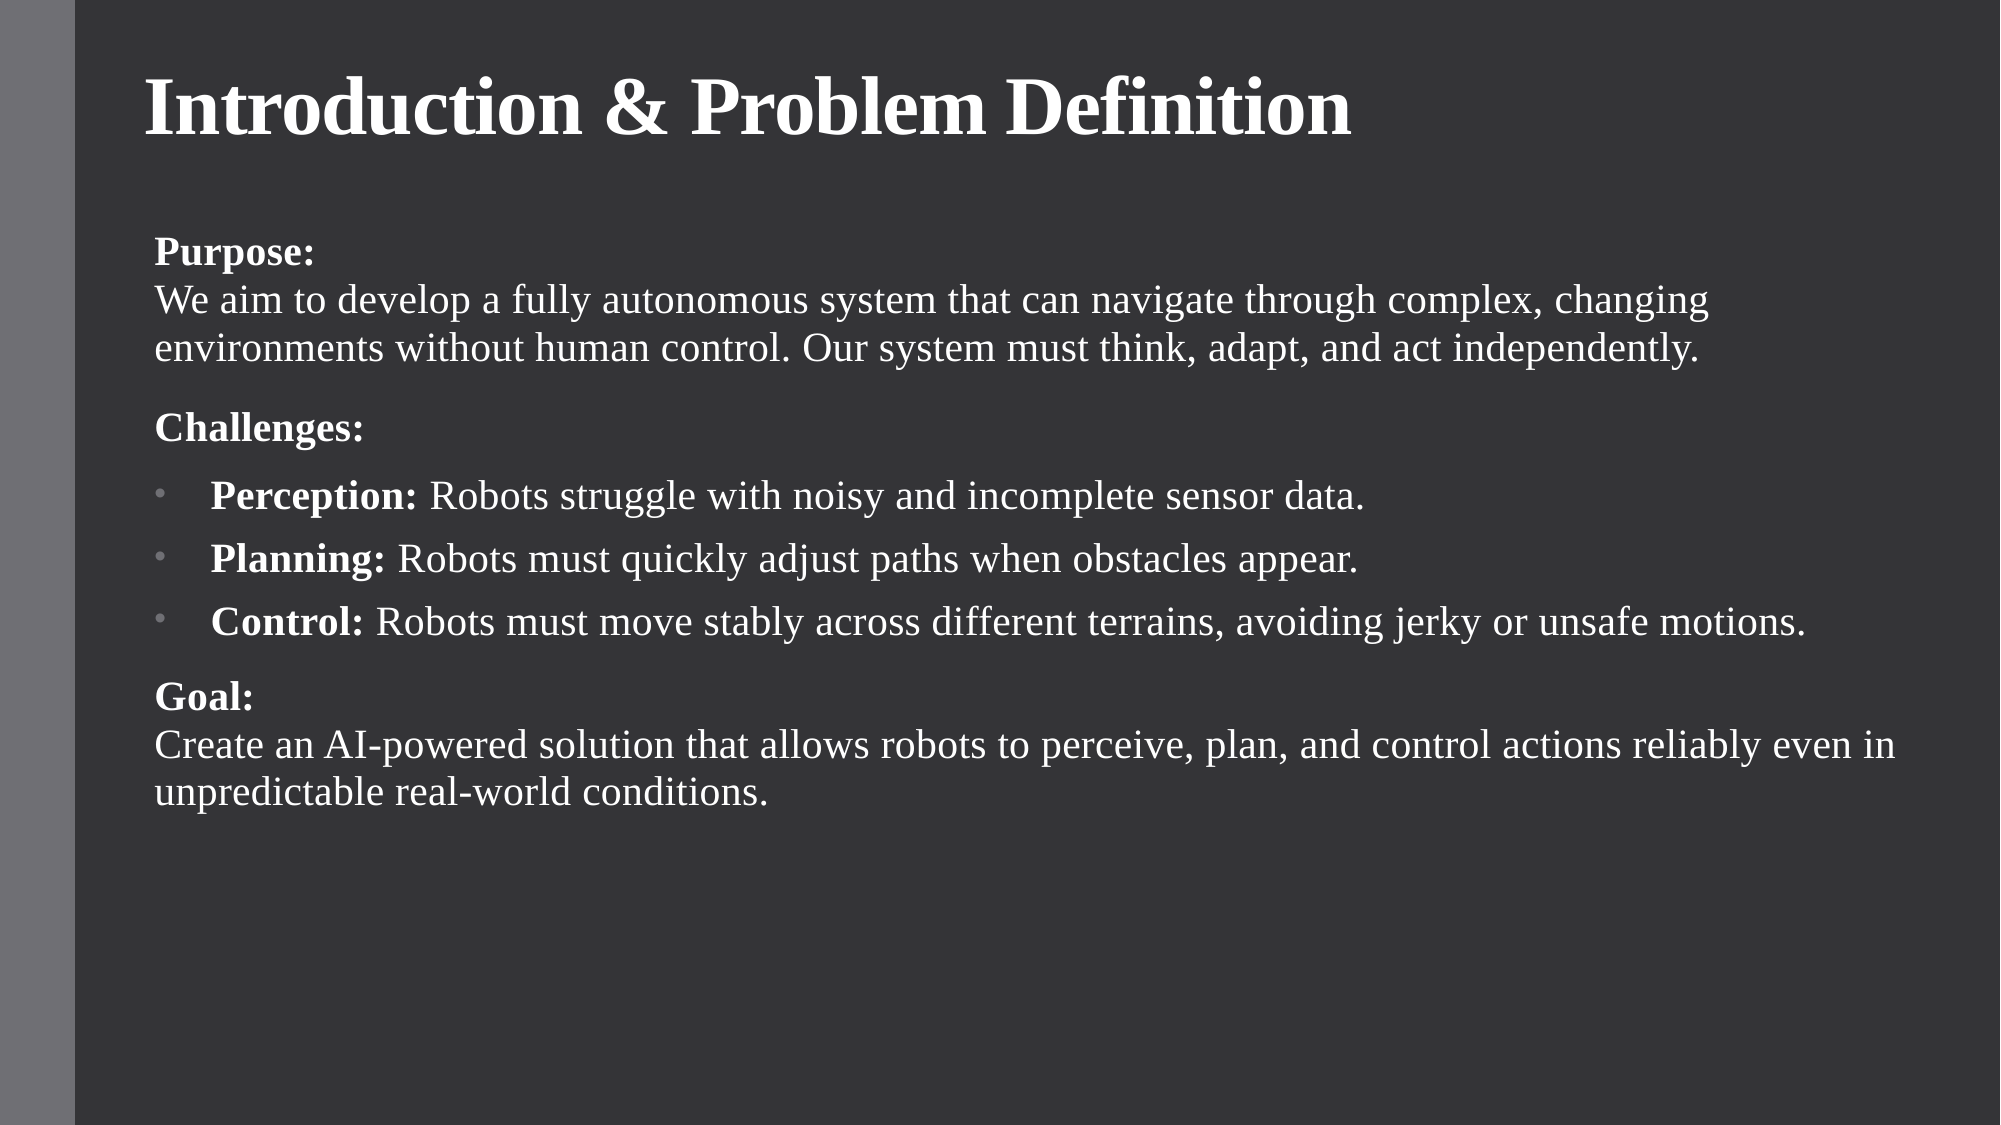

# Introduction & Problem Definition
Purpose:
We aim to develop a fully autonomous system that can navigate through complex, changing environments without human control. Our system must think, adapt, and act independently.
Challenges:
Perception: Robots struggle with noisy and incomplete sensor data.
Planning: Robots must quickly adjust paths when obstacles appear.
Control: Robots must move stably across different terrains, avoiding jerky or unsafe motions.
Goal:
Create an AI-powered solution that allows robots to perceive, plan, and control actions reliably even in unpredictable real-world conditions.